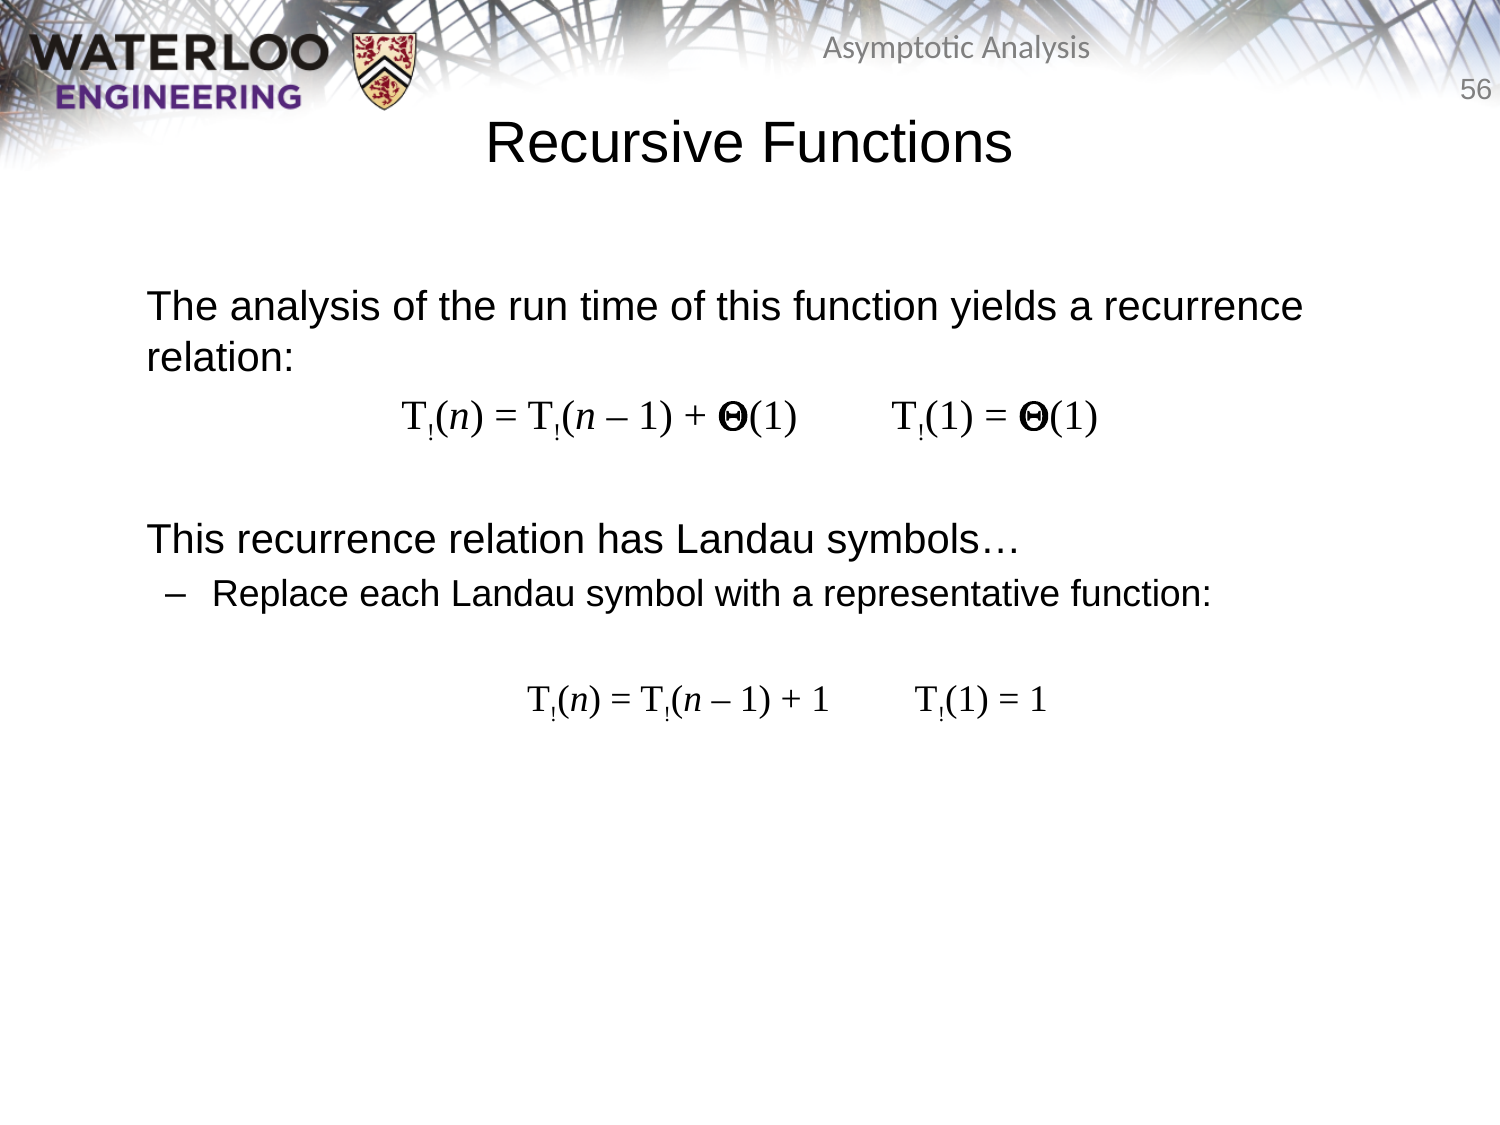

Recursive Functions
	The analysis of the run time of this function yields a recurrence relation:
T!(n) = T!(n – 1) + Θ(1)         T!(1) = Θ(1)

	This recurrence relation has Landau symbols…
Replace each Landau symbol with a representative function:

T!(n) = T!(n – 1) + 1         T!(1) = 1